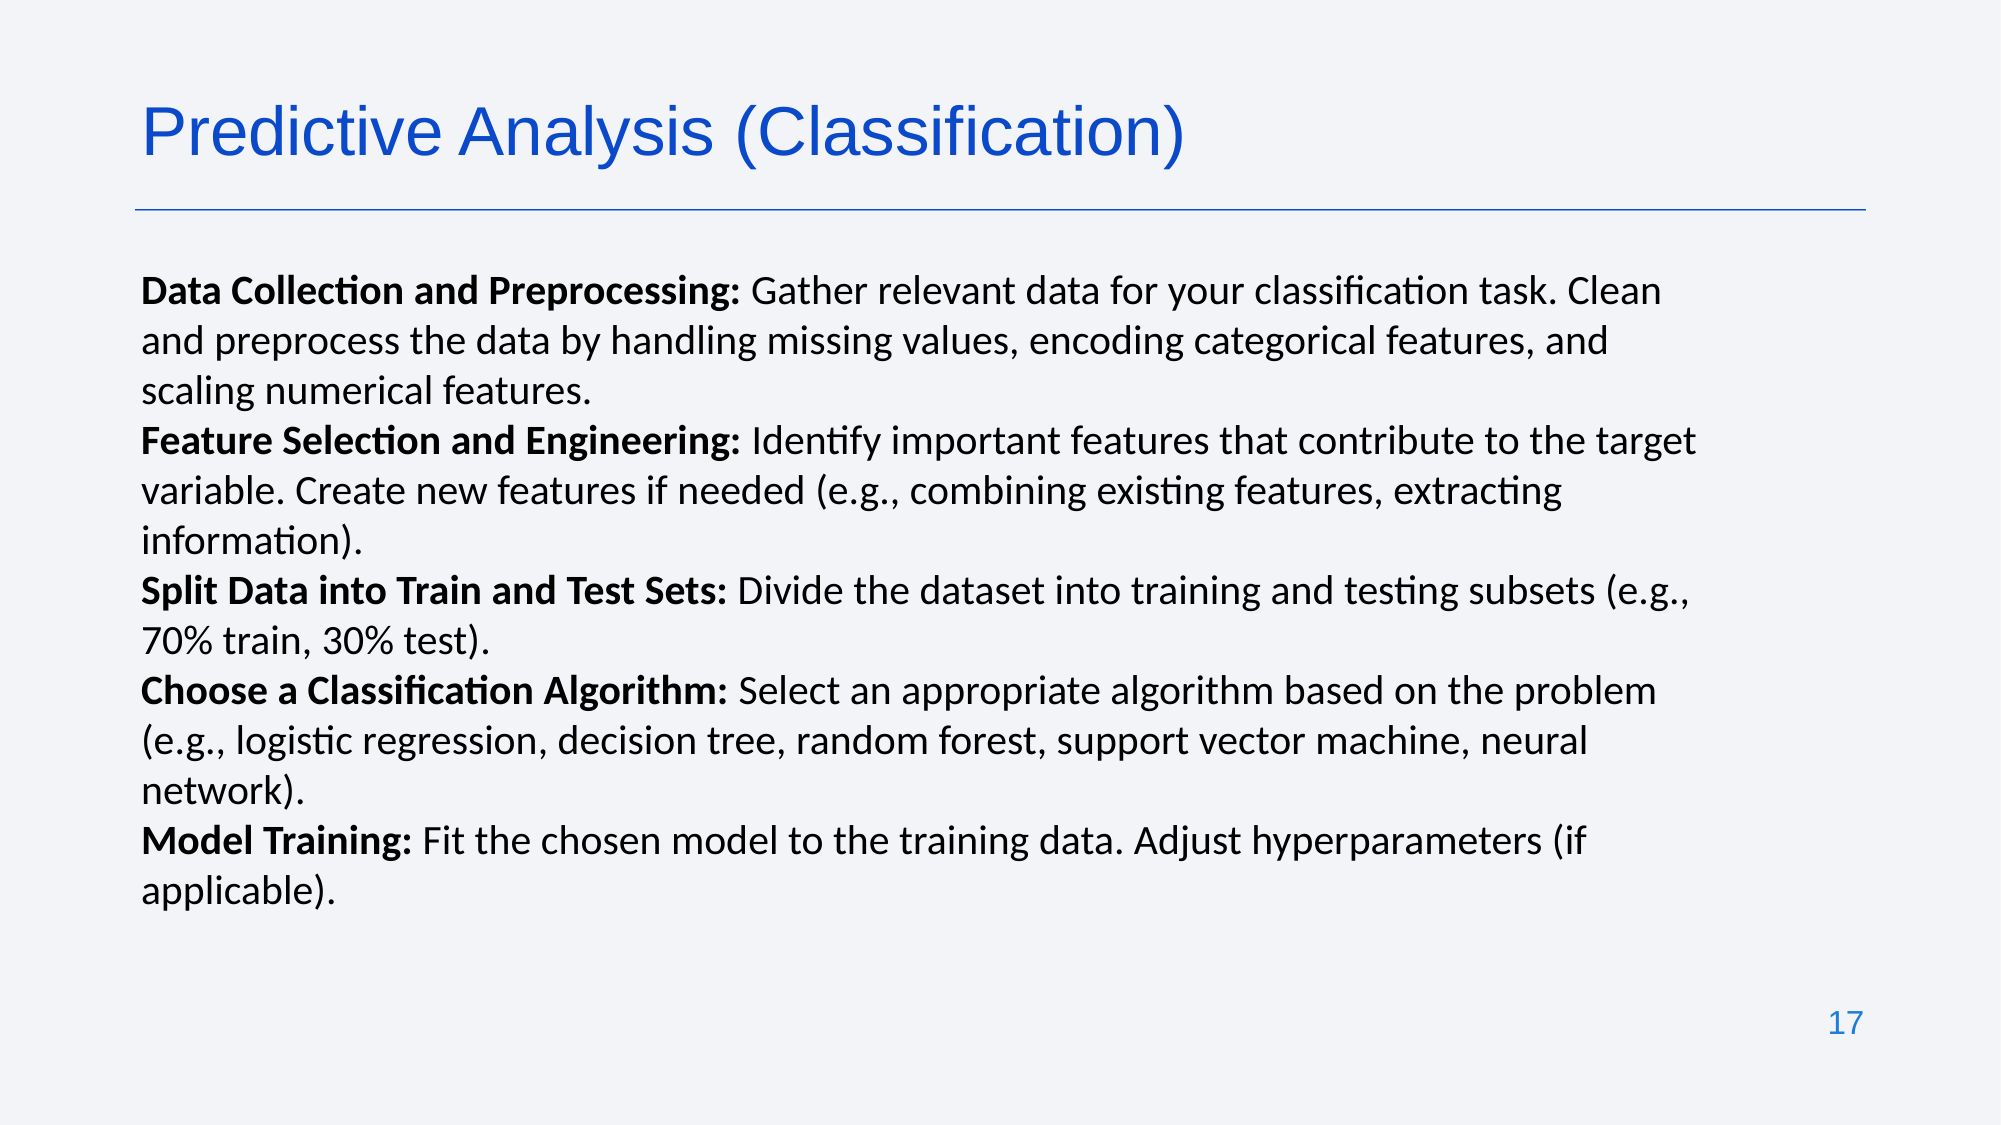

Predictive Analysis (Classification)
Data Collection and Preprocessing: Gather relevant data for your classification task. Clean and preprocess the data by handling missing values, encoding categorical features, and scaling numerical features.
Feature Selection and Engineering: Identify important features that contribute to the target variable. Create new features if needed (e.g., combining existing features, extracting information).
Split Data into Train and Test Sets: Divide the dataset into training and testing subsets (e.g., 70% train, 30% test).
Choose a Classification Algorithm: Select an appropriate algorithm based on the problem (e.g., logistic regression, decision tree, random forest, support vector machine, neural network).
Model Training: Fit the chosen model to the training data. Adjust hyperparameters (if applicable).
17